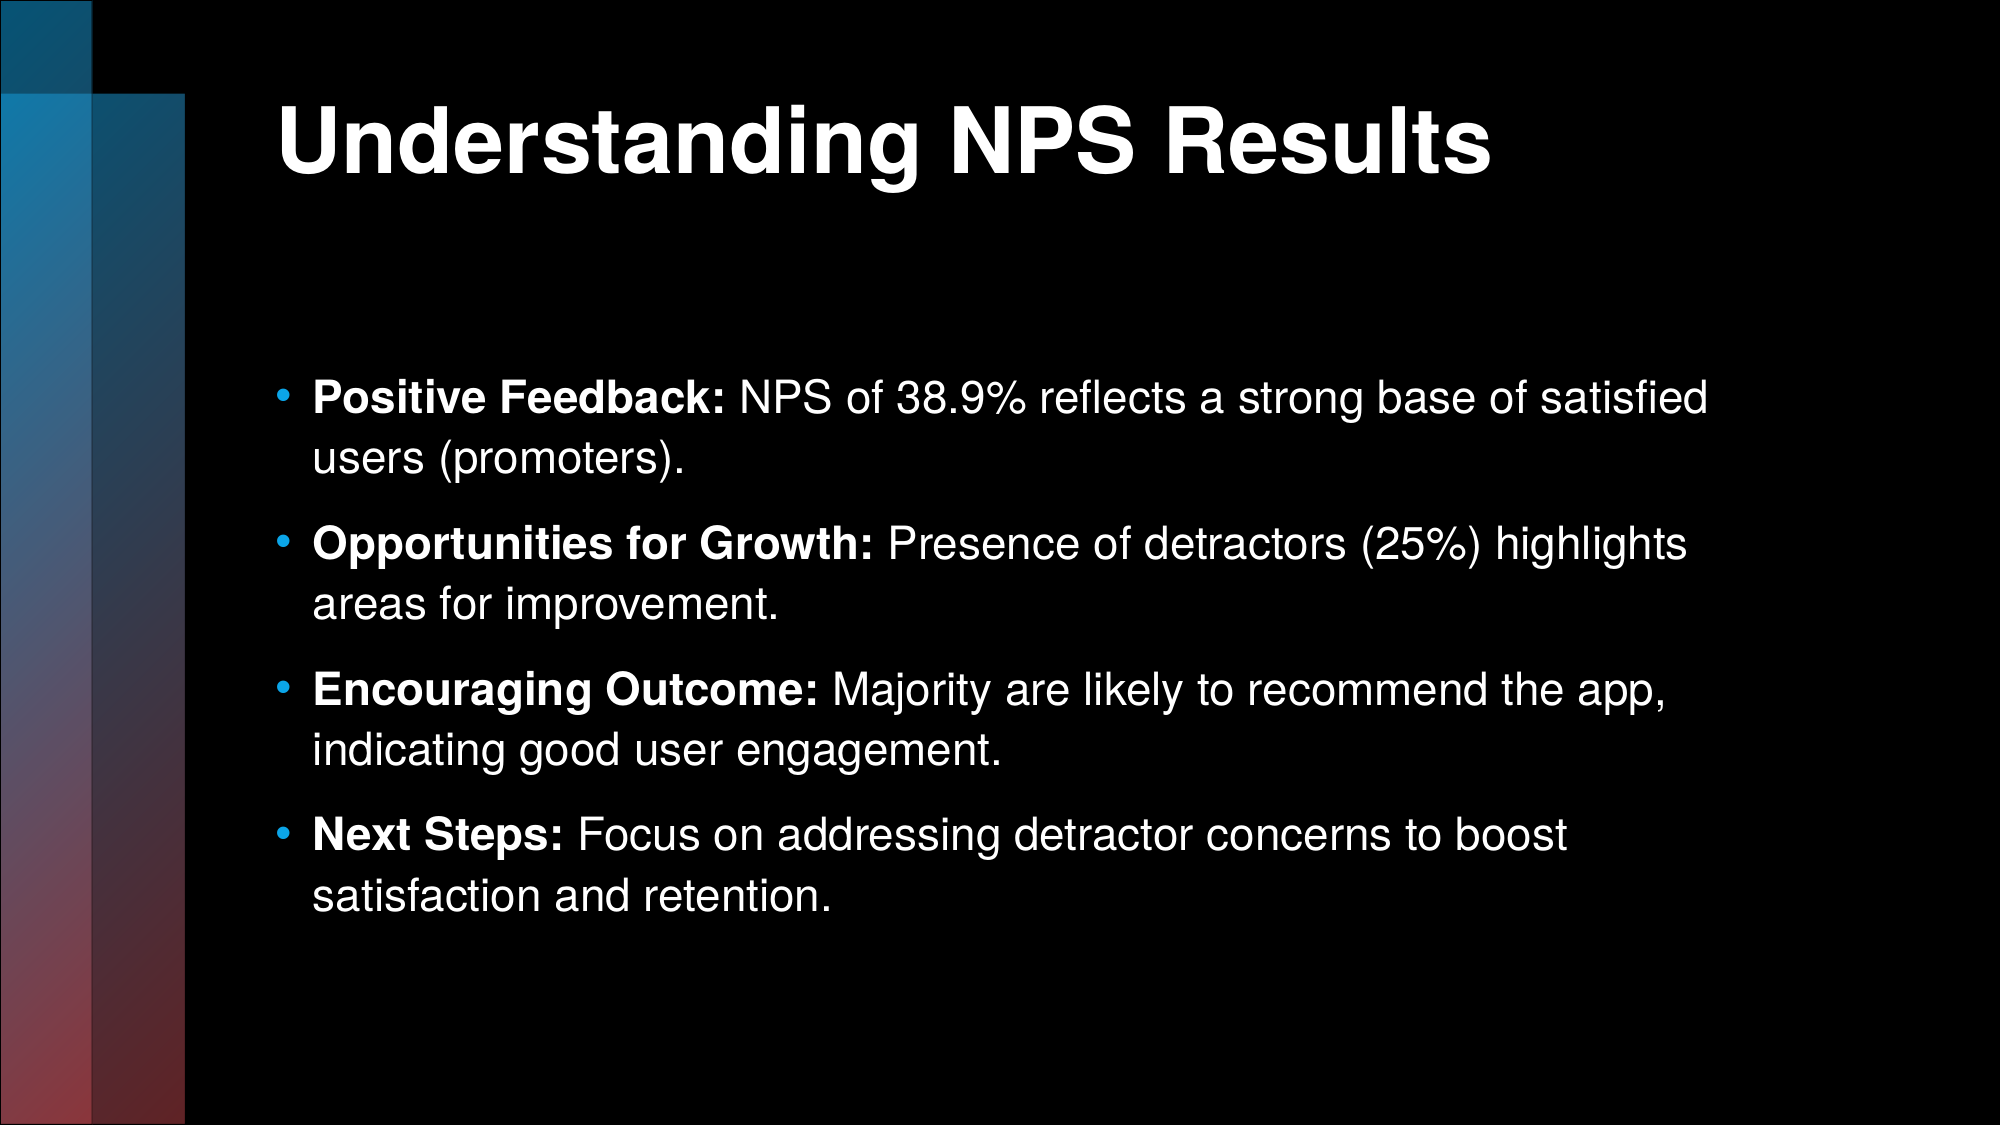

# Understanding NPS Results
Positive Feedback: NPS of 38.9% reflects a strong base of satisfied users (promoters).
Opportunities for Growth: Presence of detractors (25%) highlights areas for improvement.
Encouraging Outcome: Majority are likely to recommend the app, indicating good user engagement.
Next Steps: Focus on addressing detractor concerns to boost satisfaction and retention.